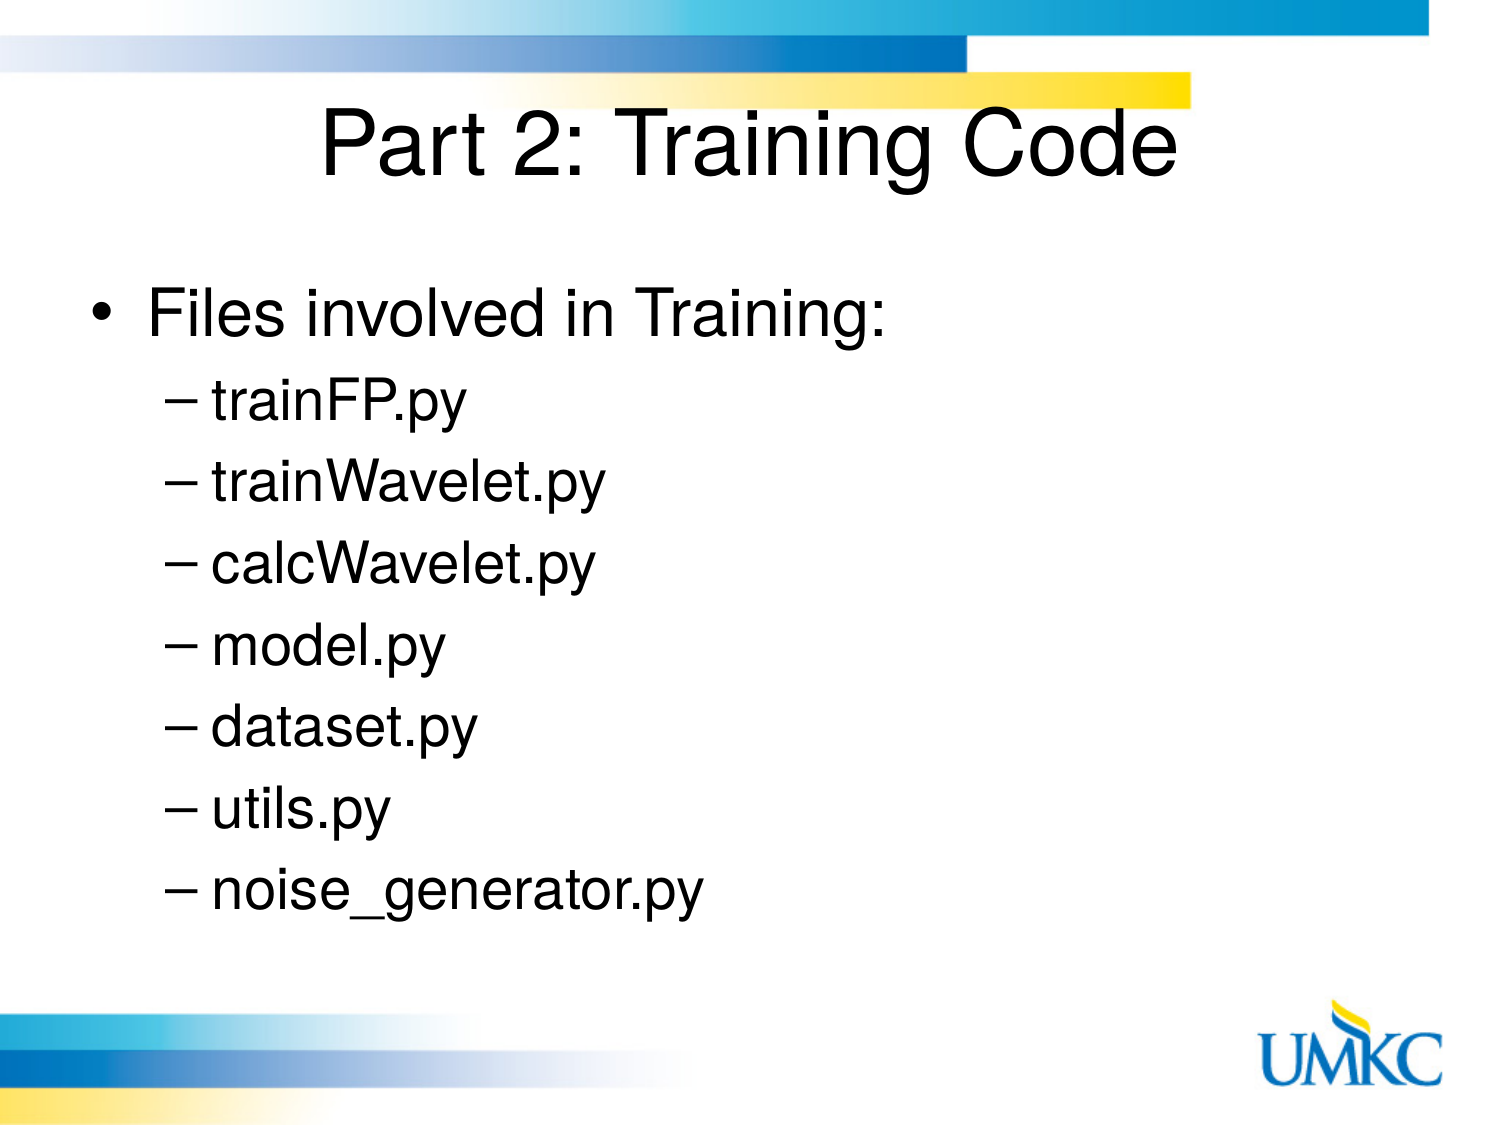

# Part 2: Training Code
Files involved in Training:
trainFP.py
trainWavelet.py
calcWavelet.py
model.py
dataset.py
utils.py
noise_generator.py